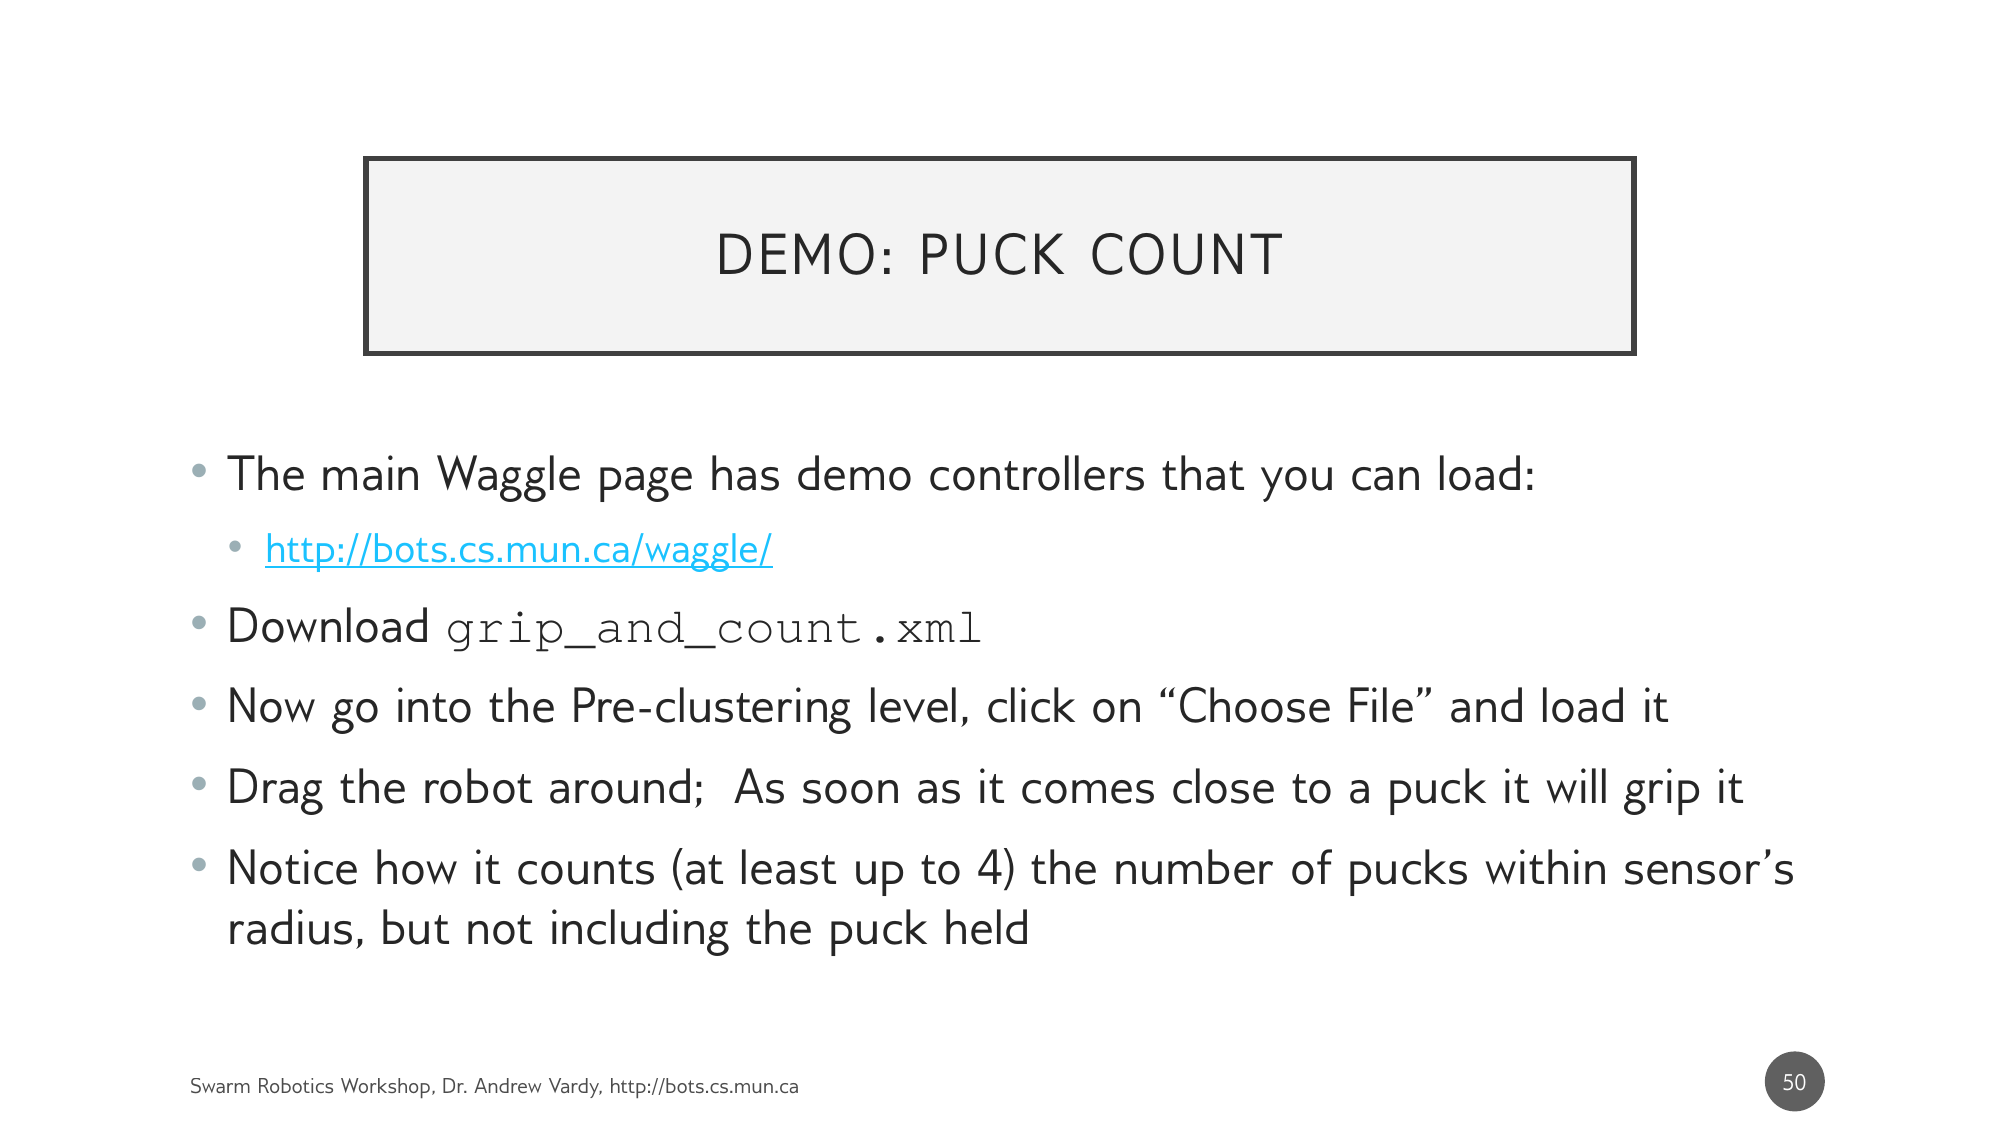

# DEMO: PUCK COUNT
The main Waggle page has demo controllers that you can load:
http://bots.cs.mun.ca/waggle/
Download grip_and_count.xml
Now go into the Pre-clustering level, click on “Choose File” and load it
Drag the robot around;  As soon as it comes close to a puck it will grip it
Notice how it counts (at least up to 4) the number of pucks within sensor’s radius, but not including the puck held
50
Swarm Robotics Workshop, Dr. Andrew Vardy, http://bots.cs.mun.ca